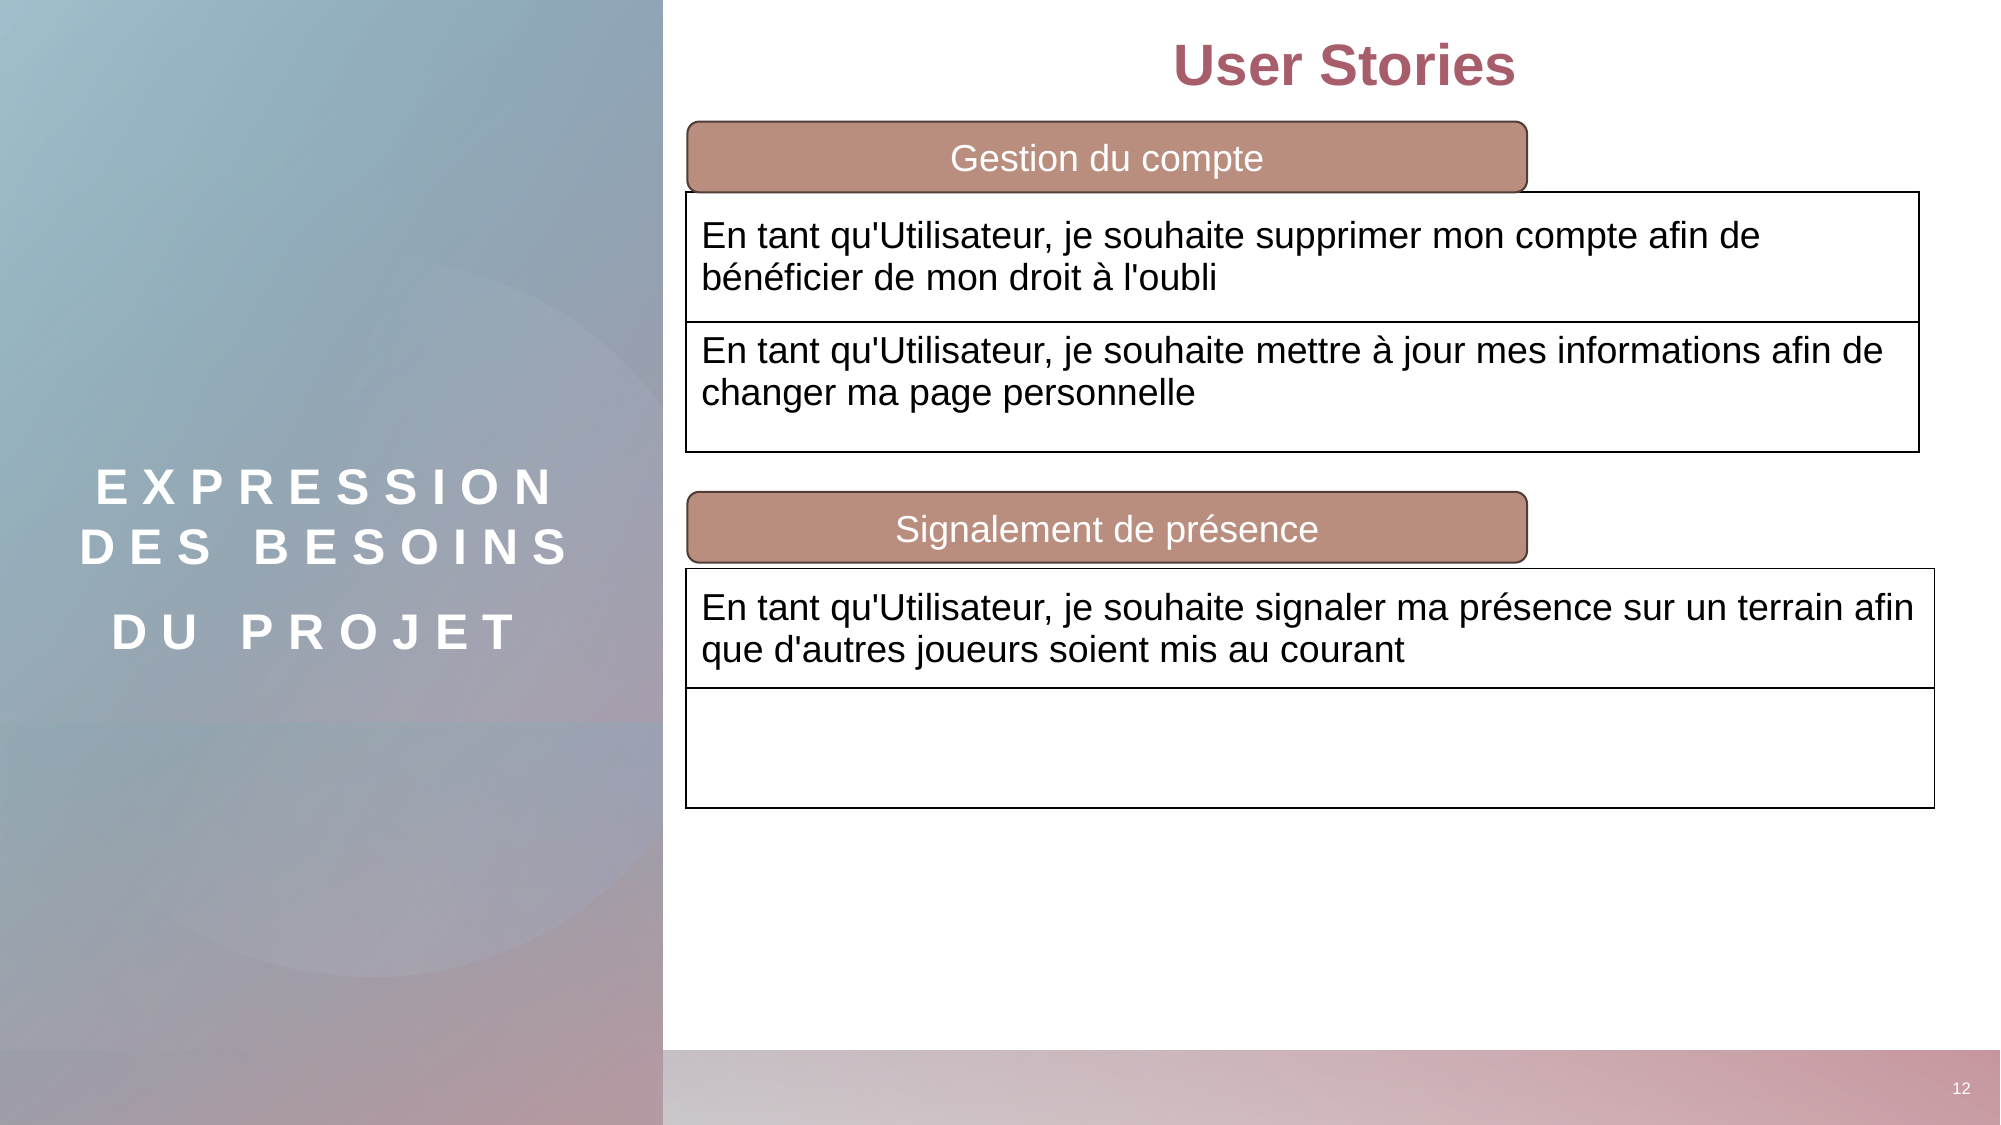

User Stories
Gestion du compte
# Expression des besoins du Projet
| En tant qu'Utilisateur, je souhaite supprimer mon compte afin de bénéficier de mon droit à l'oubli |
| --- |
| En tant qu'Utilisateur, je souhaite mettre à jour mes informations afin de changer ma page personnelle |

Signalement de présence
| En tant qu'Utilisateur, je souhaite signaler ma présence sur un terrain afin que d'autres joueurs soient mis au courant |
| --- |
|  |

12